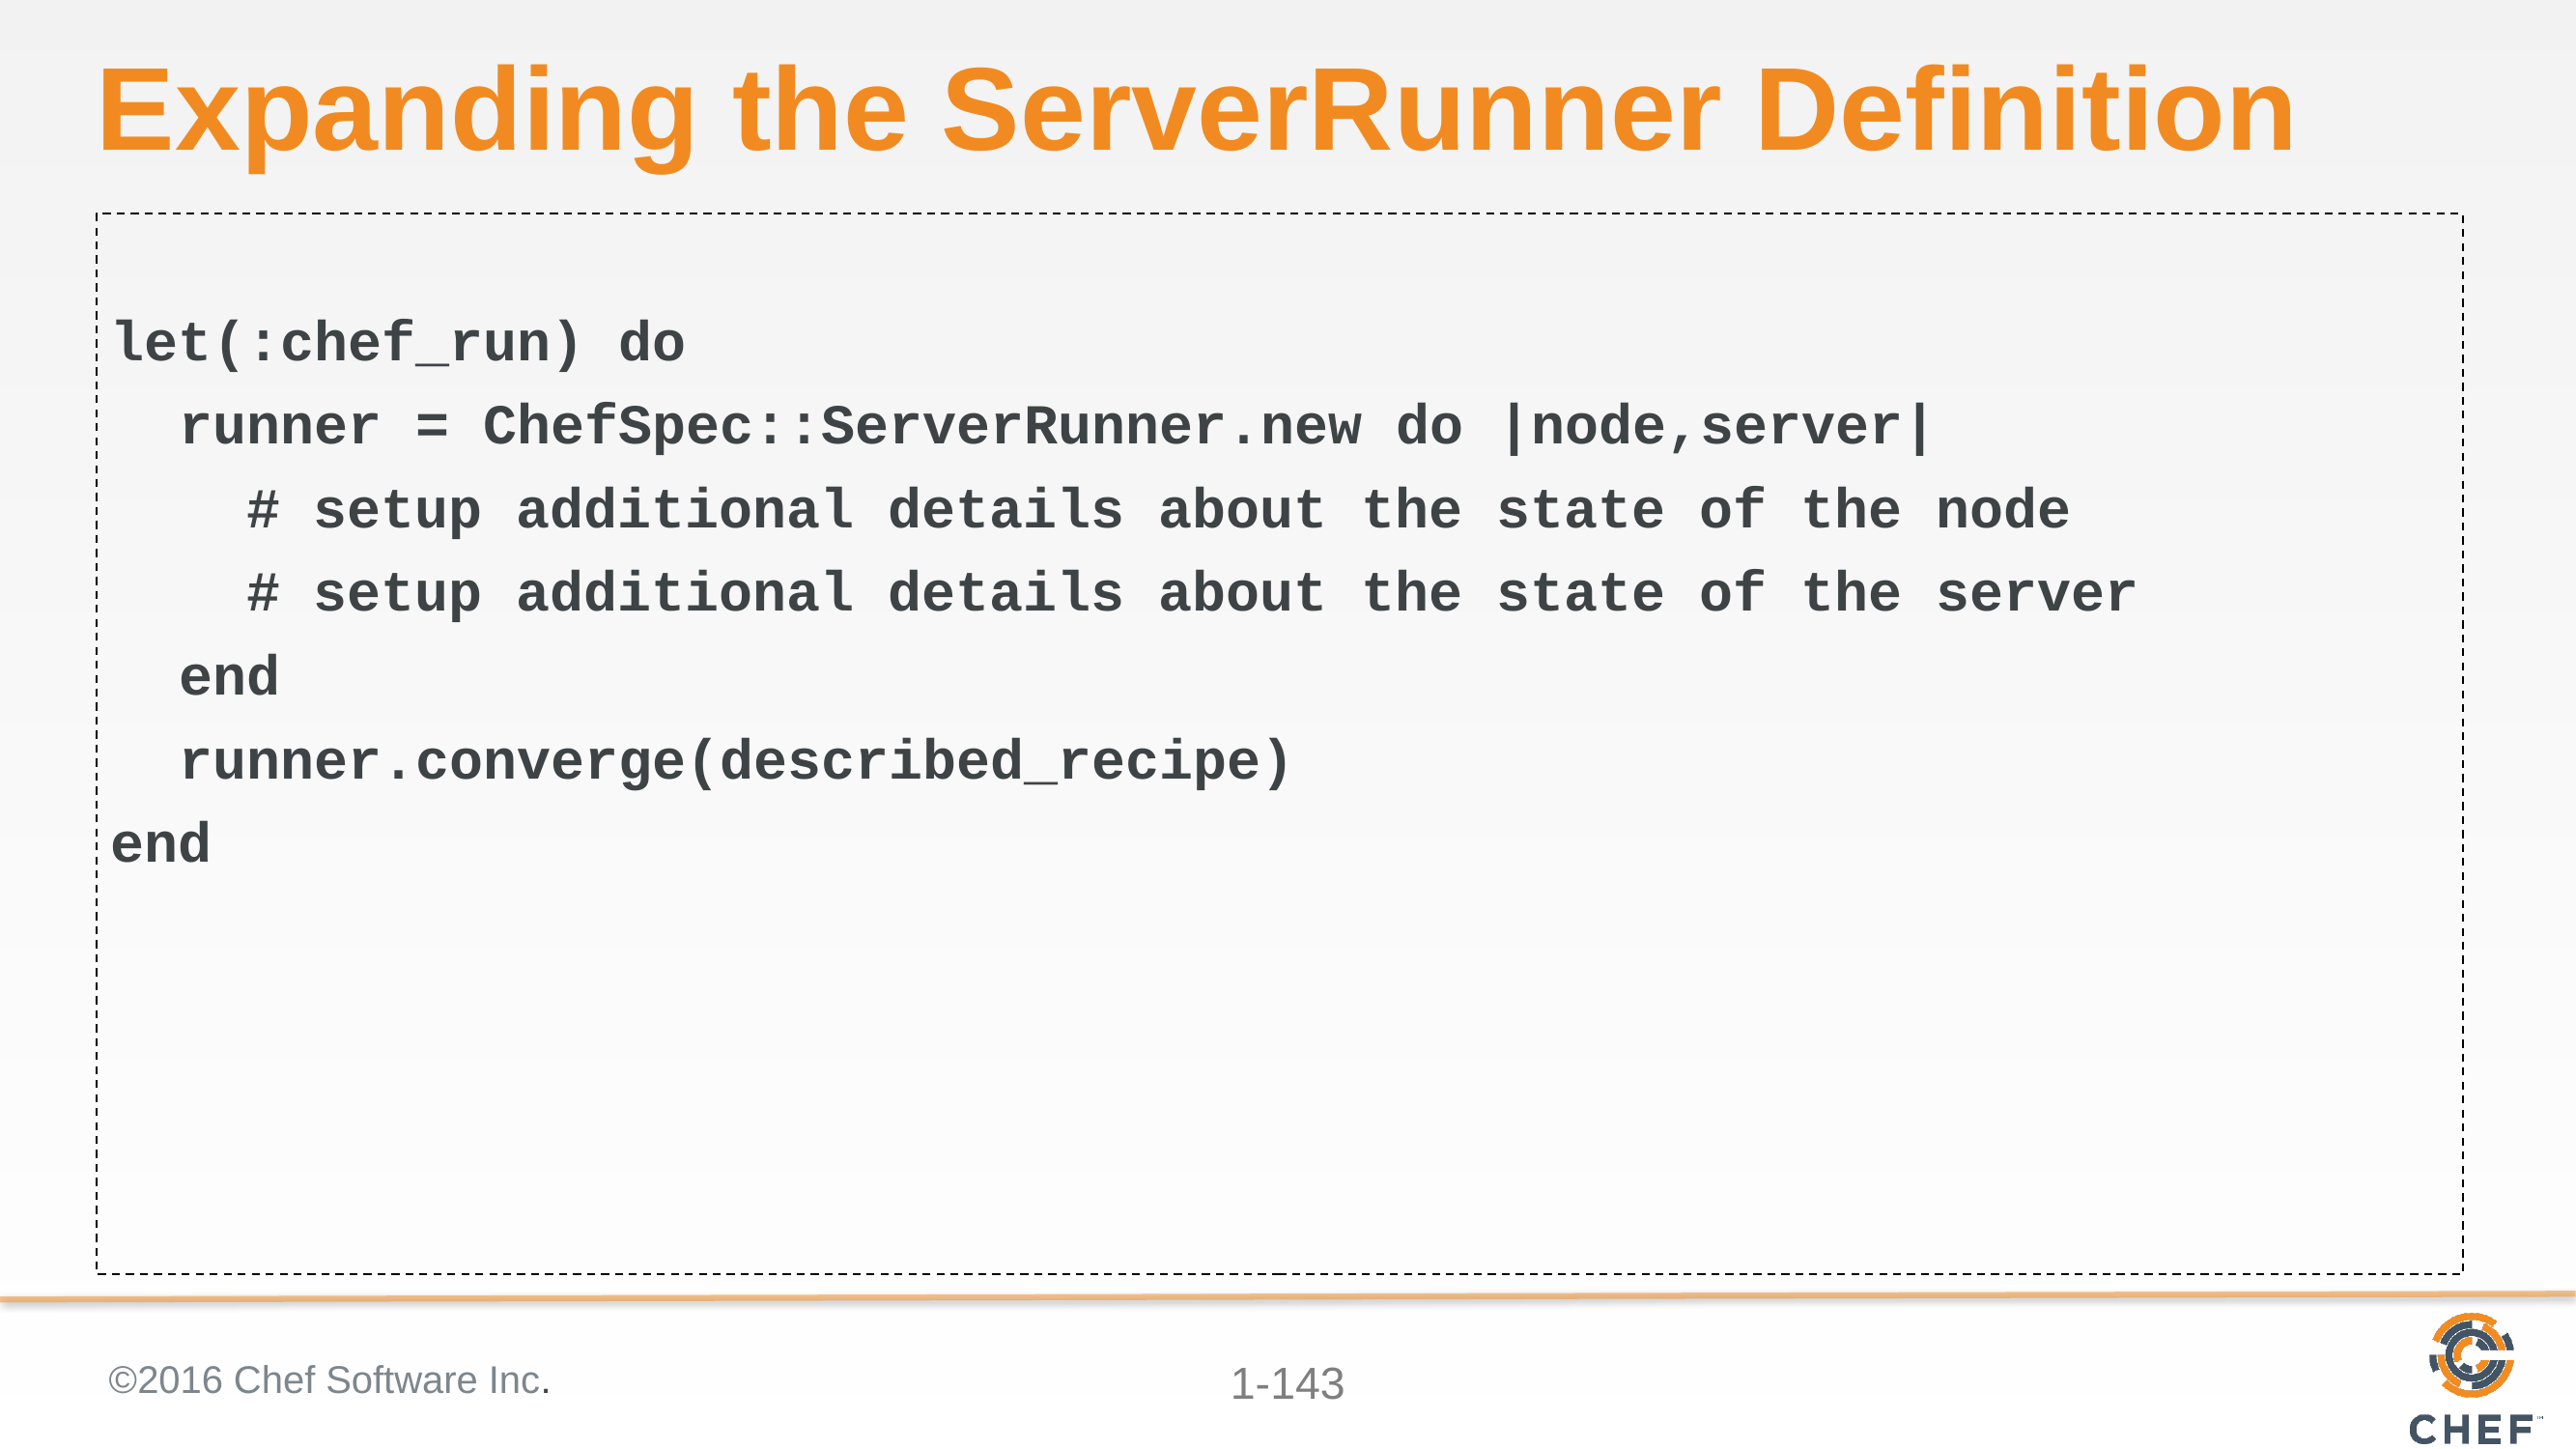

# Expanding the ServerRunner Definition

let(:chef_run) do
  runner = ChefSpec::ServerRunner.new do |node,server|
    # setup additional details about the state of the node
    # setup additional details about the state of the server
  end
  runner.converge(described_recipe)
end